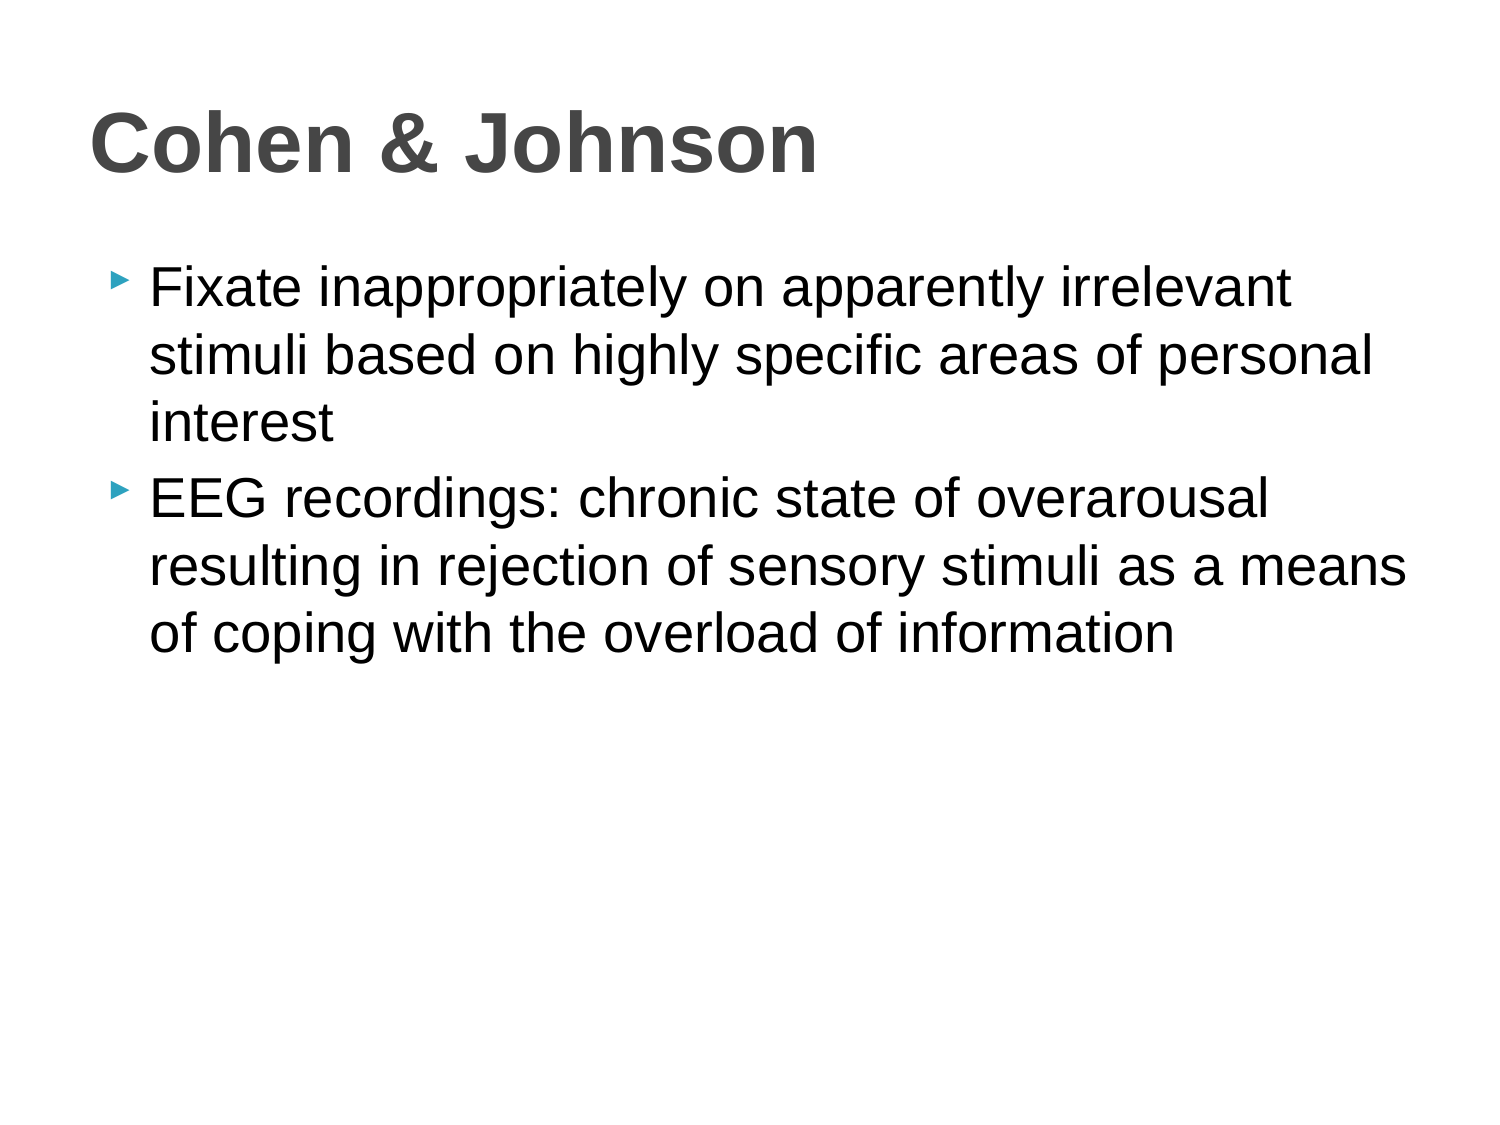

# Cohen & Johnson
Fixate inappropriately on apparently irrelevant stimuli based on highly specific areas of personal interest
EEG recordings: chronic state of overarousal resulting in rejection of sensory stimuli as a means of coping with the overload of information